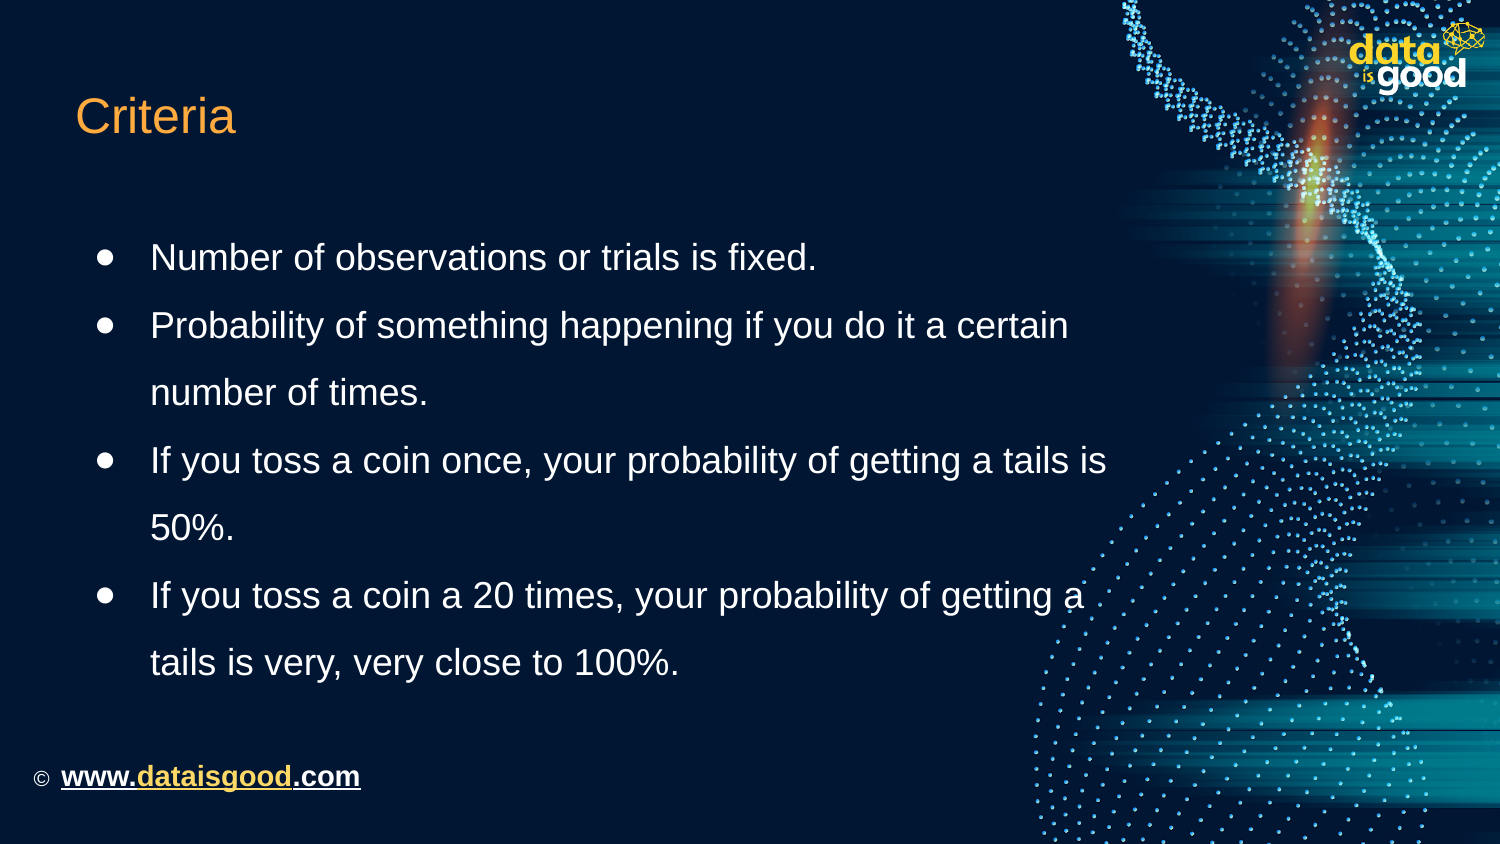

# Criteria
Number of observations or trials is fixed.
Probability of something happening if you do it a certain number of times.
If you toss a coin once, your probability of getting a tails is 50%.
If you toss a coin a 20 times, your probability of getting a tails is very, very close to 100%.